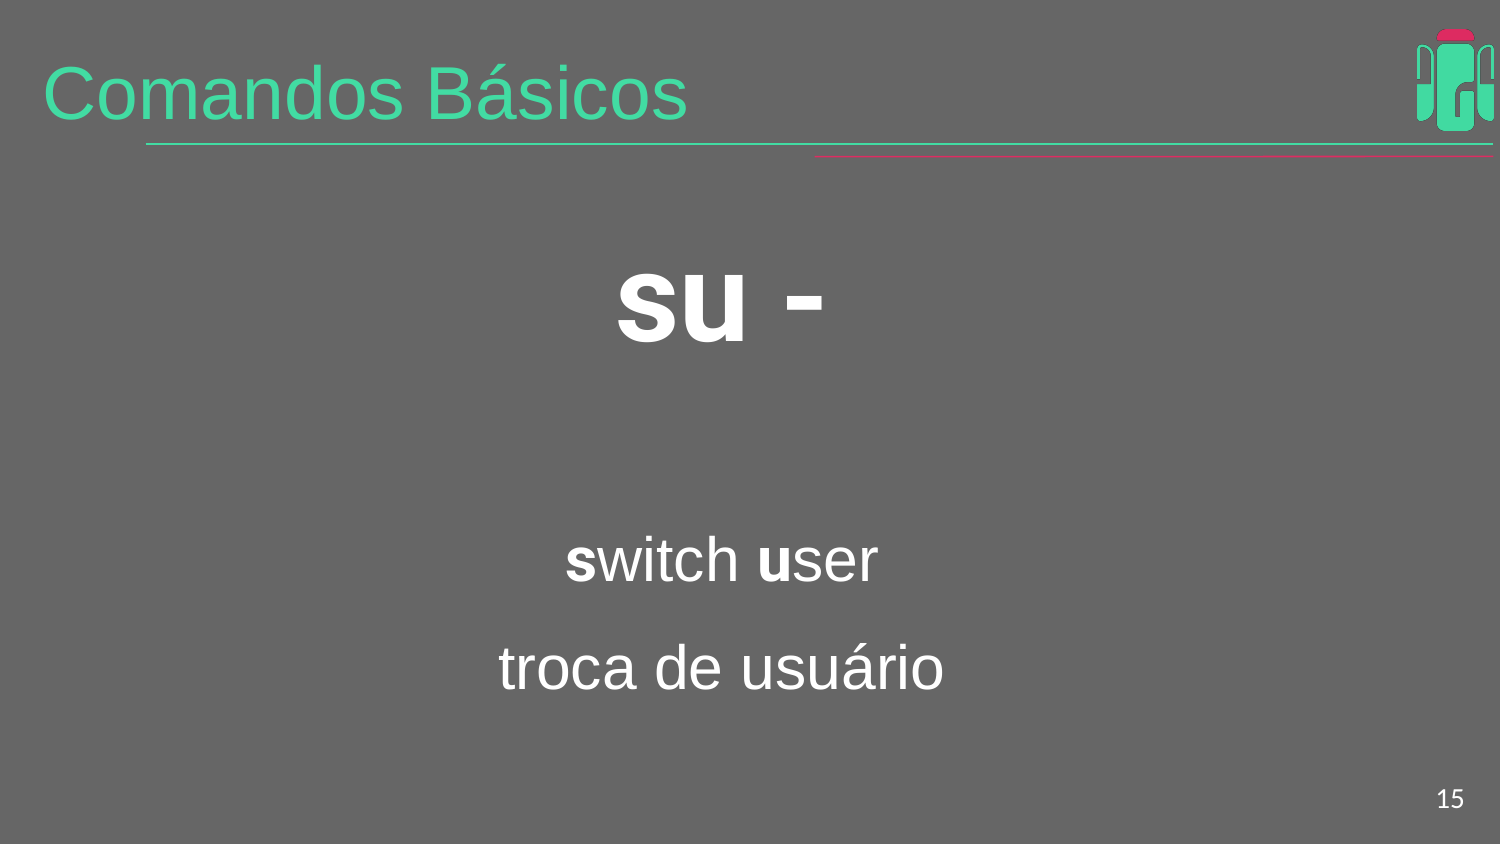

# Comandos Básicos
su -

switch user
troca de usuário
15